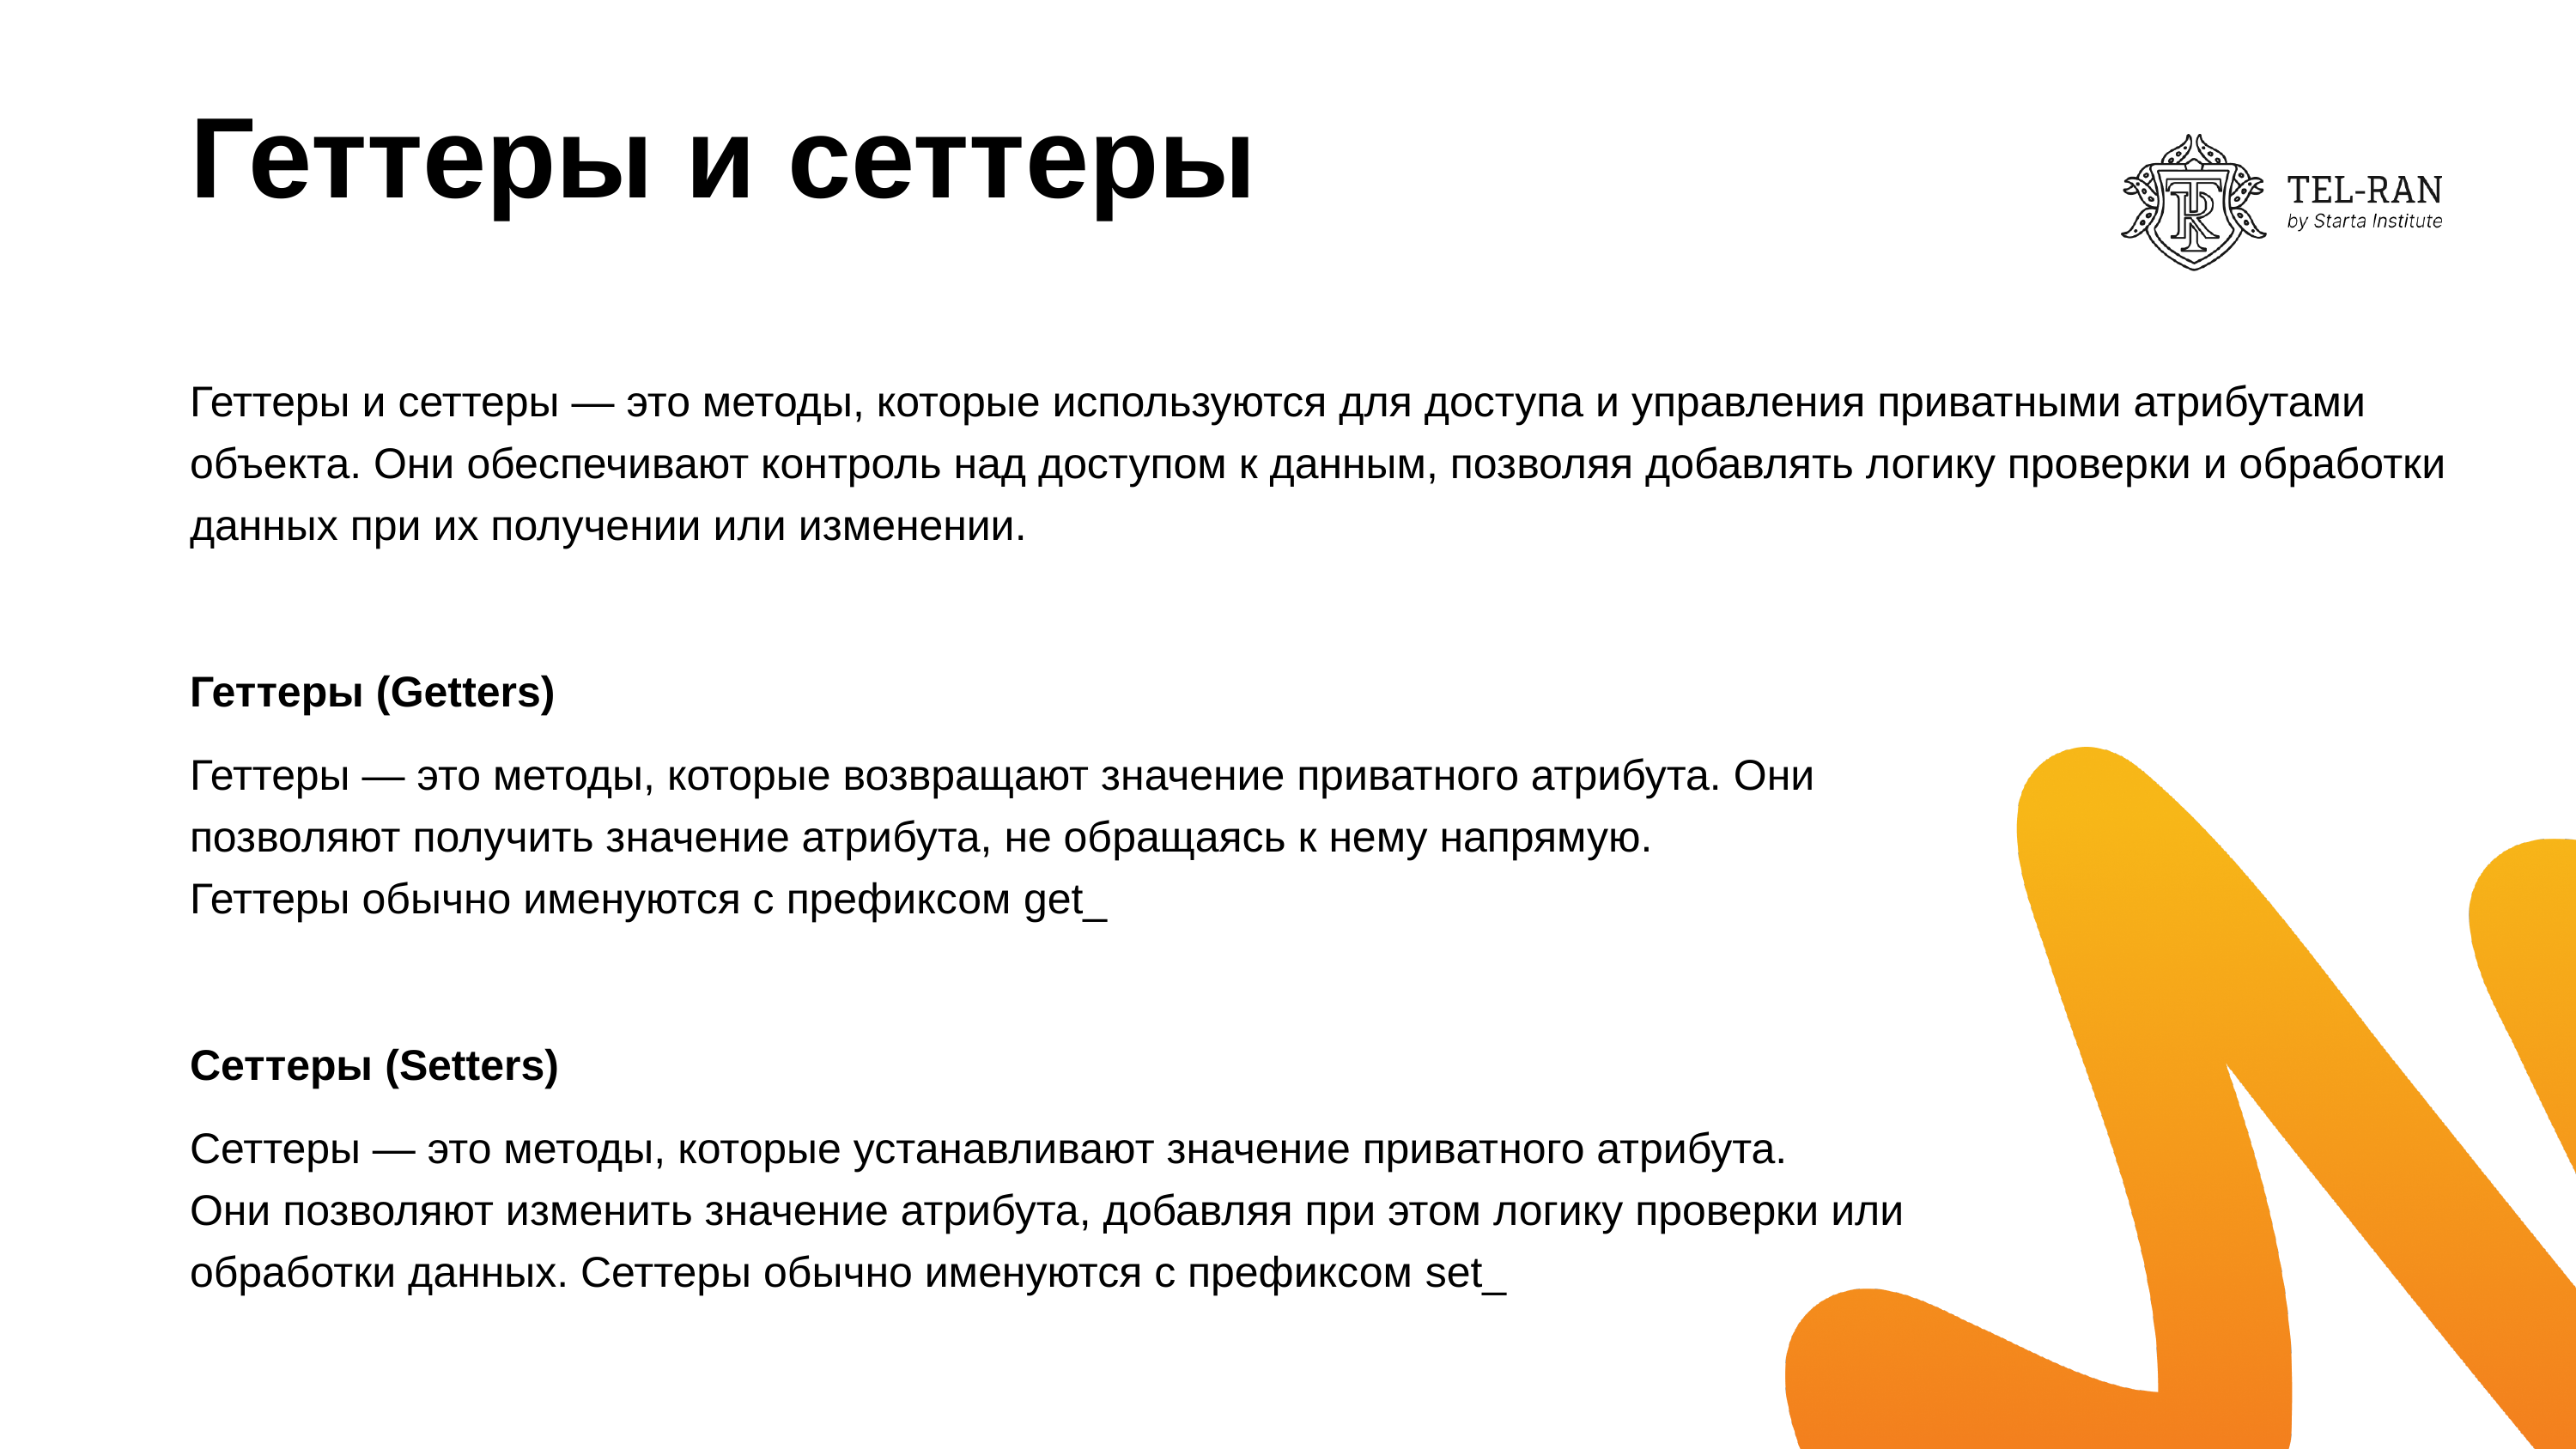

# Геттеры и сеттеры
Геттеры и сеттеры — это методы, которые используются для доступа и управления приватными атрибутами объекта. Они обеспечивают контроль над доступом к данным, позволяя добавлять логику проверки и обработки данных при их получении или изменении.

Геттеры (Getters)
Геттеры — это методы, которые возвращают значение приватного атрибута. Они
позволяют получить значение атрибута, не обращаясь к нему напрямую.
Геттеры обычно именуются с префиксом get_

Сеттеры (Setters)
Сеттеры — это методы, которые устанавливают значение приватного атрибута.
Они позволяют изменить значение атрибута, добавляя при этом логику проверки или
обработки данных. Сеттеры обычно именуются с префиксом set_